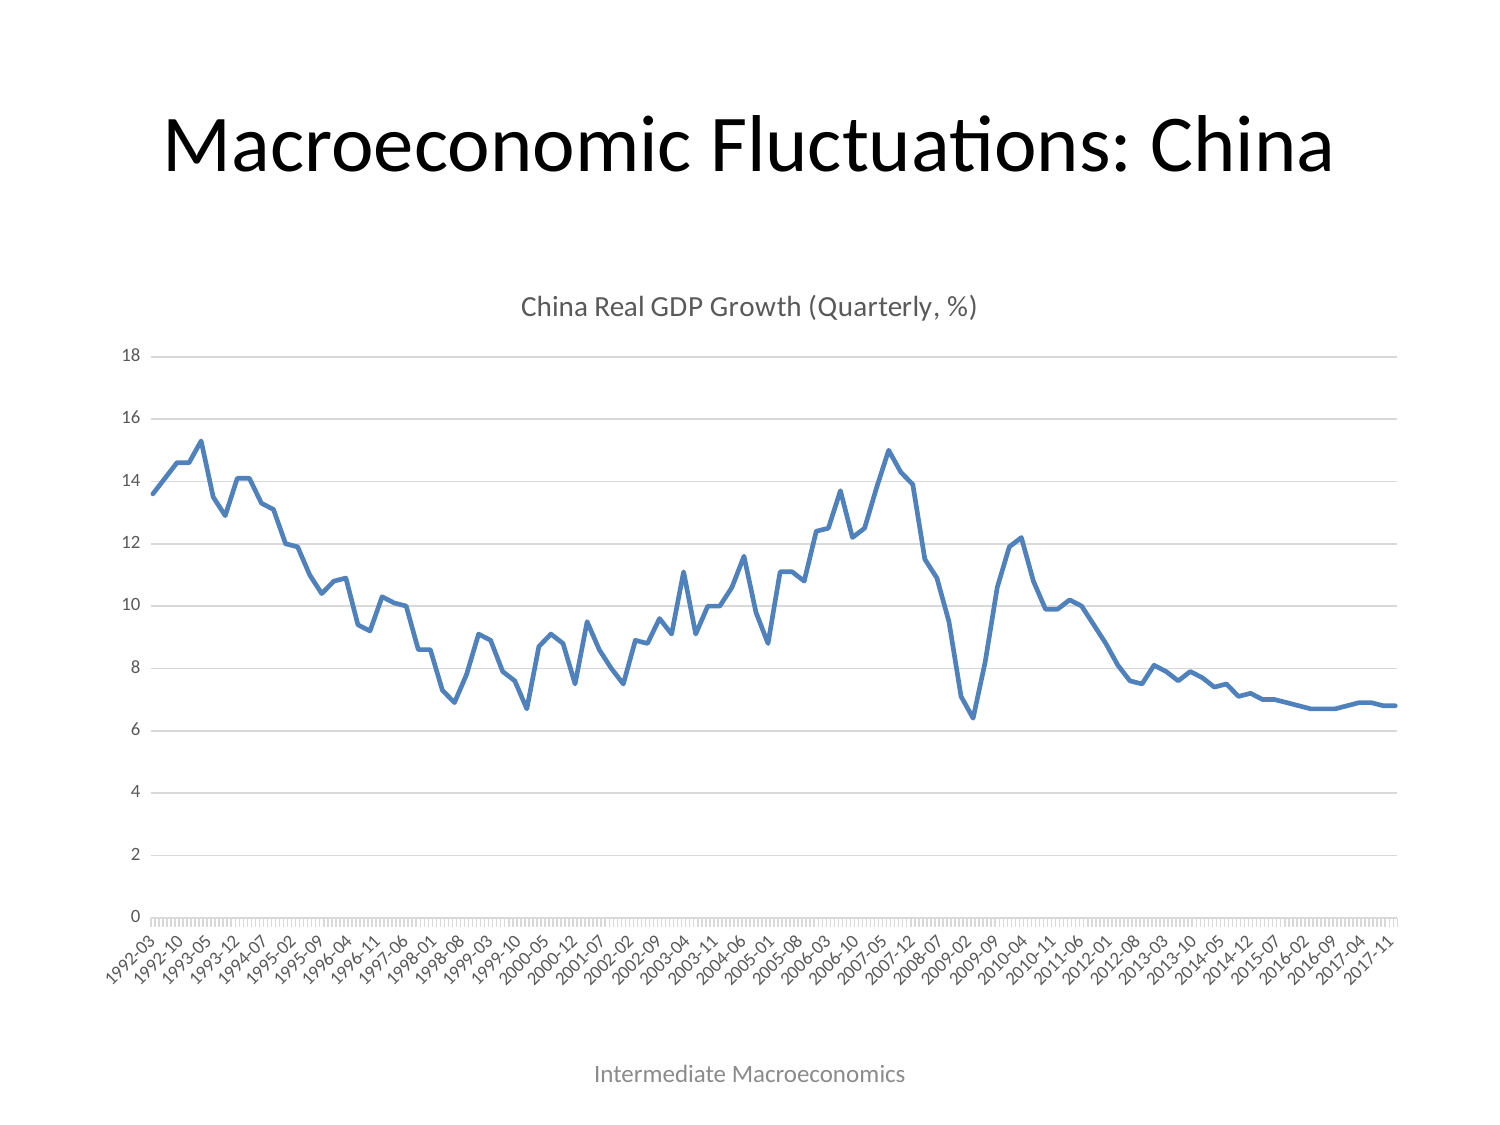

# Macroeconomic Fluctuations: China

### Chart: China Real GDP Growth (Quarterly, %)

| Category |  |
|---|---|
| 43100 | 6.8 |
| 43008 | 6.8 |
| 42916 | 6.9 |
| 42825 | 6.9 |
| 42735 | 6.8 |
| 42643 | 6.7 |
| 42551 | 6.7 |
| 42460 | 6.7 |
| 42369 | 6.8 |
| 42277 | 6.9 |
| 42185 | 7.0 |
| 42094 | 7.0 |
| 42004 | 7.2 |
| 41912 | 7.1 |
| 41820 | 7.5 |
| 41729 | 7.4 |
| 41639 | 7.7 |
| 41547 | 7.9 |
| 41455 | 7.6 |
| 41364 | 7.9 |
| 41274 | 8.1 |
| 41182 | 7.5 |
| 41090 | 7.6 |
| 40999 | 8.1 |
| 40908 | 8.8 |
| 40816 | 9.4 |
| 40724 | 10.0 |
| 40633 | 10.2 |
| 40543 | 9.9 |
| 40451 | 9.9 |
| 40359 | 10.8 |
| 40268 | 12.2 |
| 40178 | 11.9 |
| 40086 | 10.6 |
| 39994 | 8.2 |
| 39903 | 6.4 |
| 39813 | 7.1 |
| 39721 | 9.5 |
| 39629 | 10.9 |
| 39538 | 11.5 |
| 39447 | 13.9 |
| 39355 | 14.3 |
| 39263 | 15.0 |
| 39172 | 13.8 |
| 39082 | 12.5 |
| 38990 | 12.2 |
| 38898 | 13.7 |
| 38807 | 12.5 |
| 38717 | 12.4 |
| 38625 | 10.8 |
| 38533 | 11.1 |
| 38442 | 11.1 |
| 38352 | 8.8 |
| 38260 | 9.8 |
| 38168 | 11.6 |
| 38077 | 10.6 |
| 37986 | 10.0 |
| 37894 | 10.0 |
| 37802 | 9.1 |
| 37711 | 11.1 |
| 37621 | 9.1 |
| 37529 | 9.6 |
| 37437 | 8.8 |
| 37346 | 8.9 |
| 37256 | 7.5 |
| 37164 | 8.0 |
| 37072 | 8.6 |
| 36981 | 9.5 |
| 36891 | 7.5 |
| 36799 | 8.8 |
| 36707 | 9.1 |
| 36616 | 8.7 |
| 36525 | 6.7 |
| 36433 | 7.6 |
| 36341 | 7.9 |
| 36250 | 8.9 |
| 36160 | 9.1 |
| 36068 | 7.8 |
| 35976 | 6.9 |
| 35885 | 7.3 |
| 35795 | 8.6 |
| 35703 | 8.6 |
| 35611 | 10.0 |
| 35520 | 10.1 |
| 35430 | 10.3 |
| 35338 | 9.2 |
| 35246 | 9.4 |
| 35155 | 10.9 |
| 35064 | 10.8 |
| 34972 | 10.4 |
| 34880 | 11.0 |
| 34789 | 11.9 |
| 34699 | 12.0 |
| 34607 | 13.1 |
| 34515 | 13.3 |
| 34424 | 14.1 |
| 34334 | 14.1 |
| 34242 | 12.9 |
| 34150 | 13.5 |
| 34059 | 15.3 |
| 33969 | 14.6 |
| 33877 | 14.6 |
| 33785 | 14.1 |
| 33694 | 13.6 |
Intermediate Macroeconomics